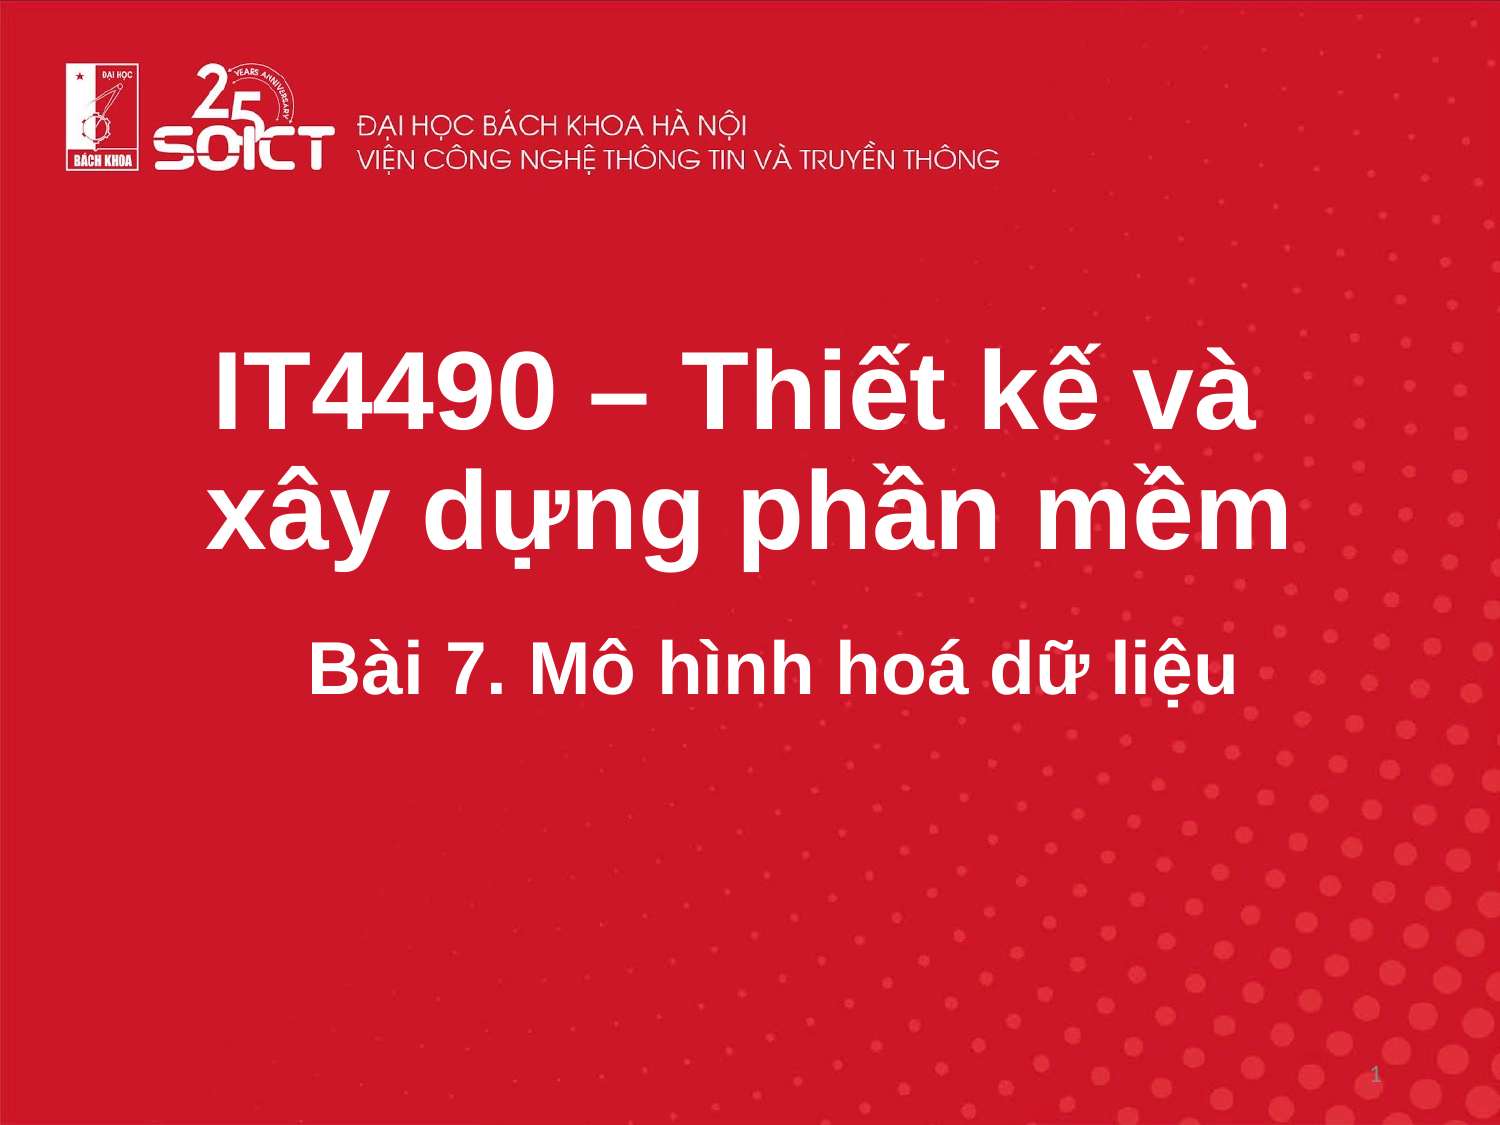

# IT4490 – Thiết kế và xây dựng phần mềm
Bài 7. Mô hình hoá dữ liệu
1